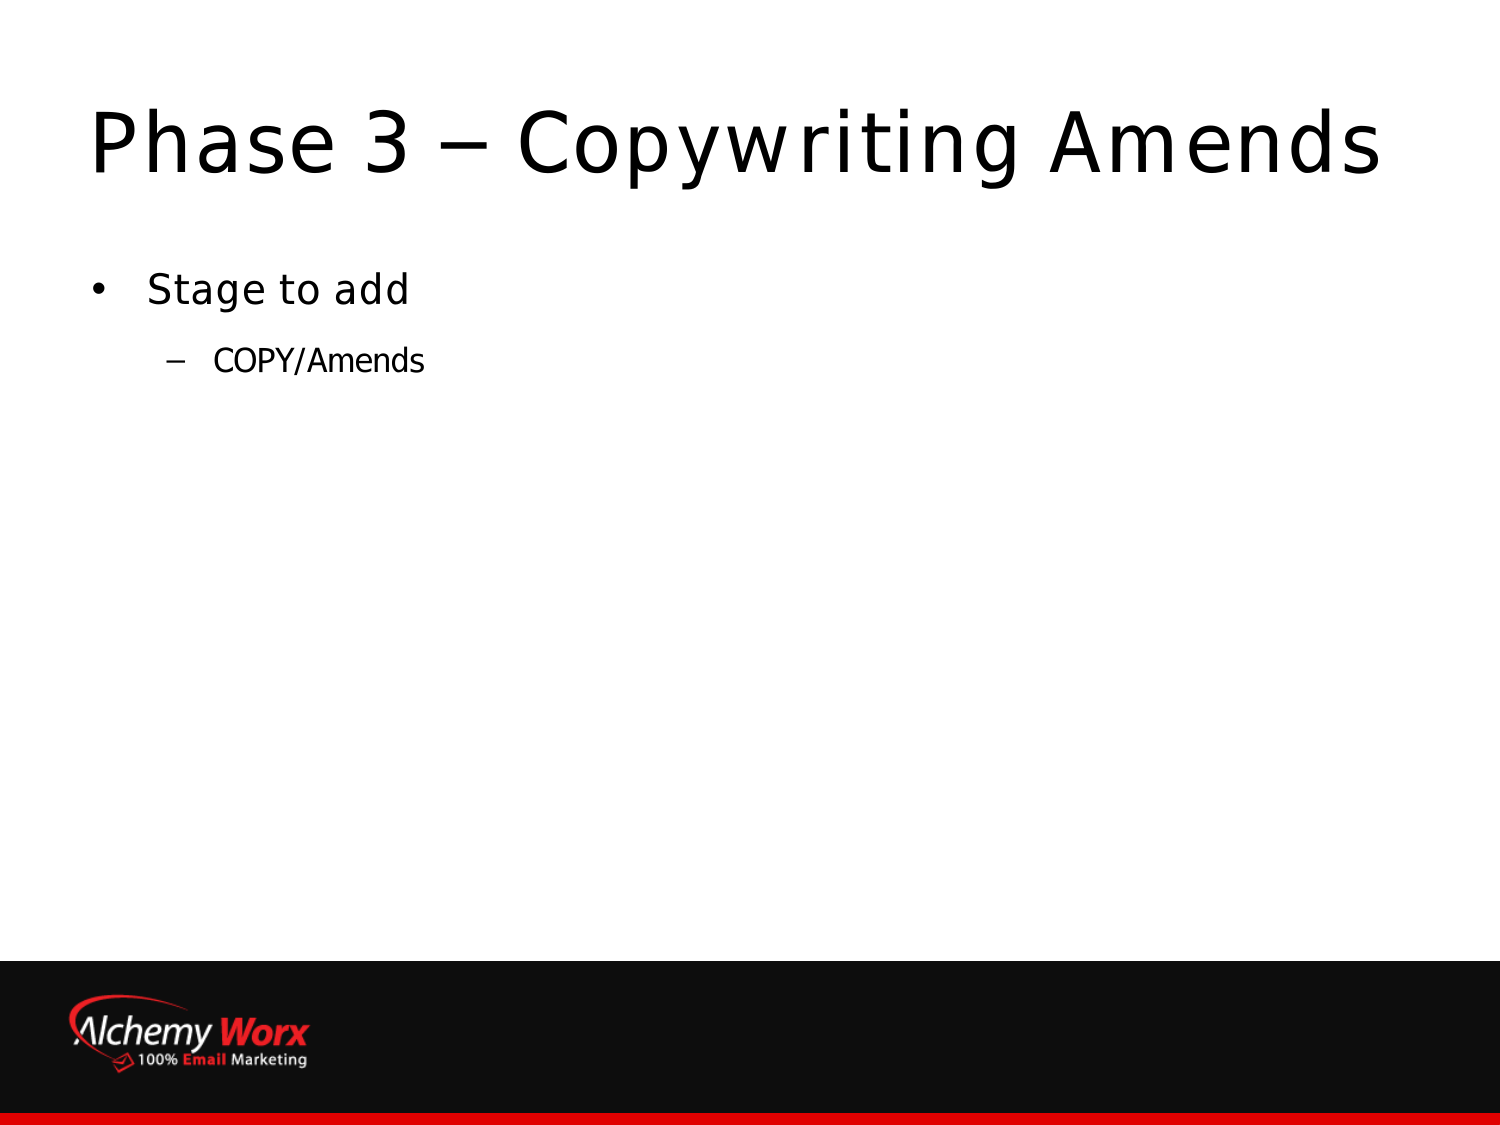

# Phase 3 – Copywriting Amends
Stage to add
COPY/Amends